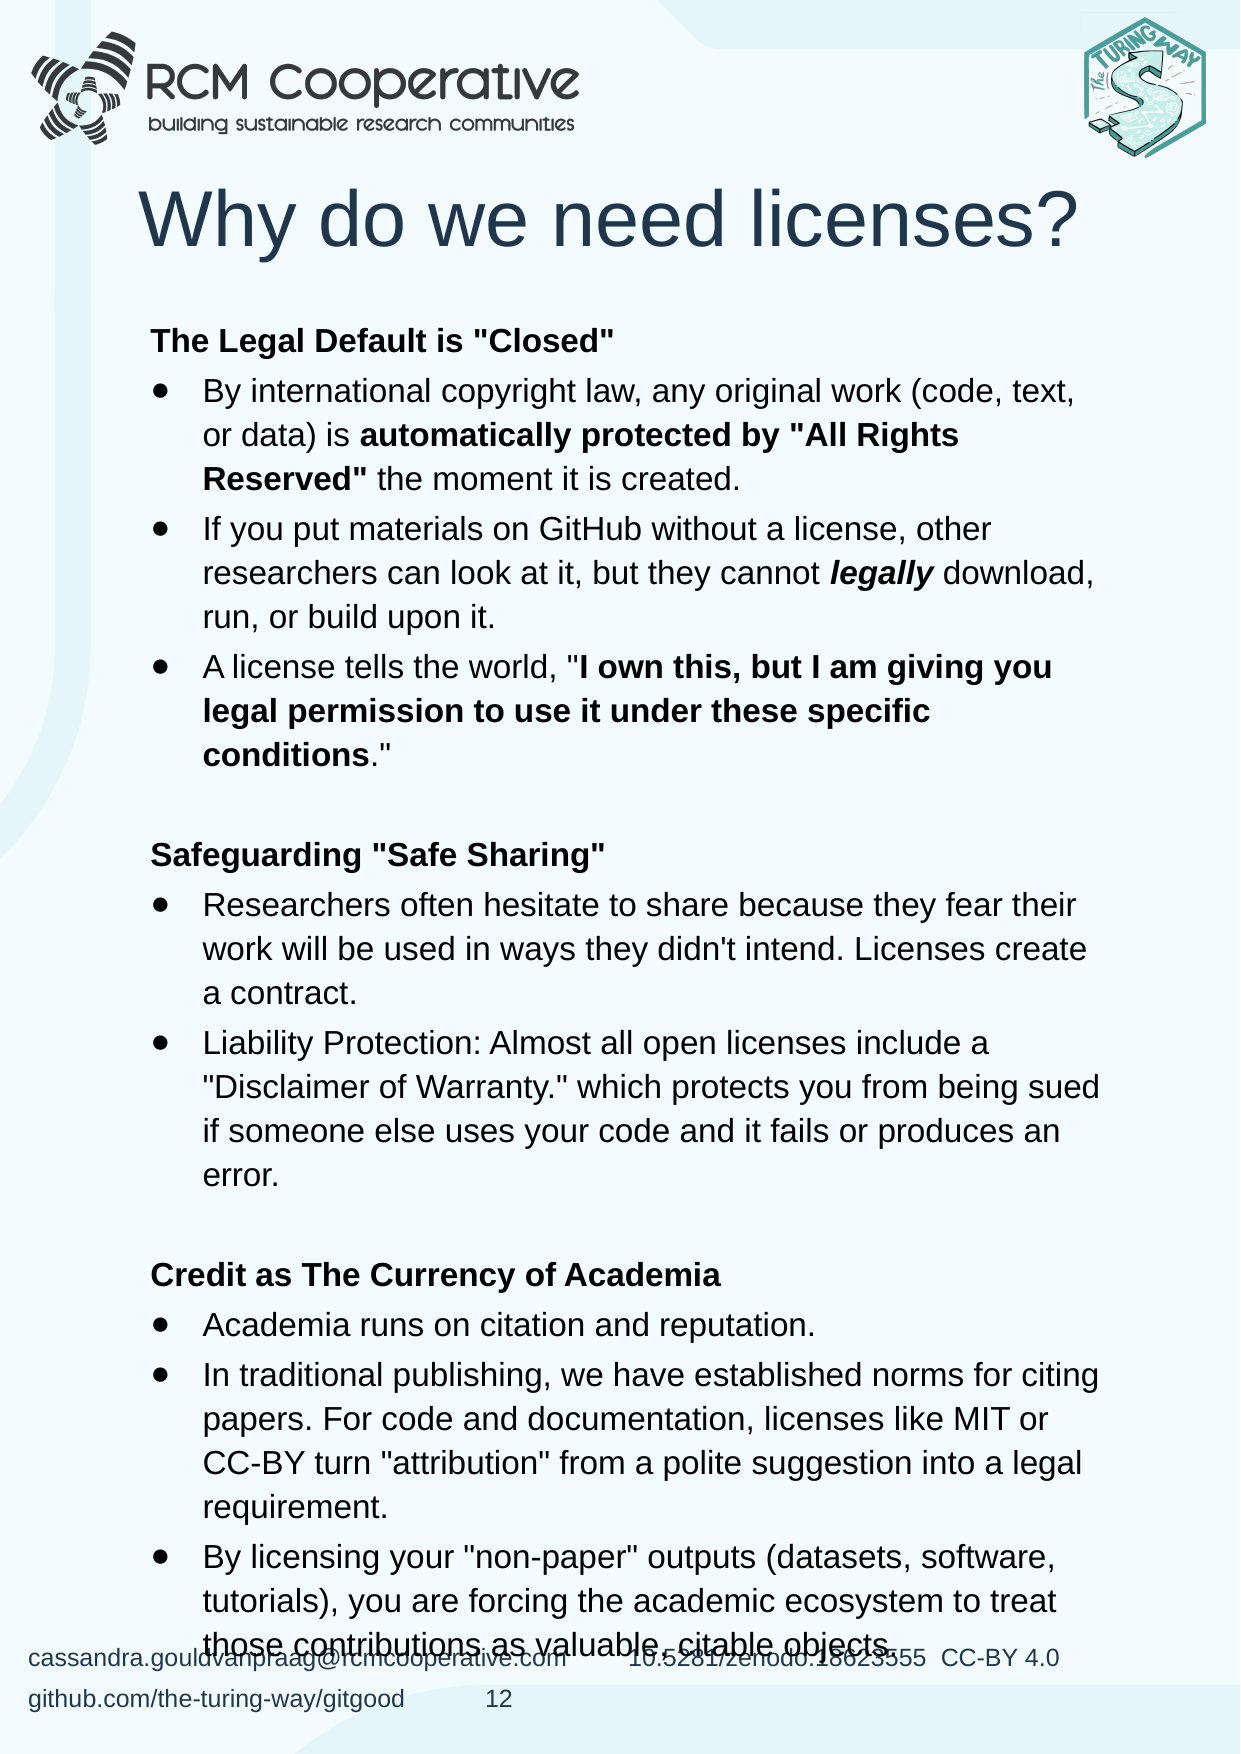

# Why do we need licenses?
The Legal Default is "Closed"
By international copyright law, any original work (code, text, or data) is automatically protected by "All Rights Reserved" the moment it is created.
If you put materials on GitHub without a license, other researchers can look at it, but they cannot legally download, run, or build upon it.
A license tells the world, "I own this, but I am giving you legal permission to use it under these specific conditions."

Safeguarding "Safe Sharing"
Researchers often hesitate to share because they fear their work will be used in ways they didn't intend. Licenses create a contract.
Liability Protection: Almost all open licenses include a "Disclaimer of Warranty." which protects you from being sued if someone else uses your code and it fails or produces an error.

Credit as The Currency of Academia
Academia runs on citation and reputation.
In traditional publishing, we have established norms for citing papers. For code and documentation, licenses like MIT or CC-BY turn "attribution" from a polite suggestion into a legal requirement.
By licensing your "non-paper" outputs (datasets, software, tutorials), you are forcing the academic ecosystem to treat those contributions as valuable, citable objects.